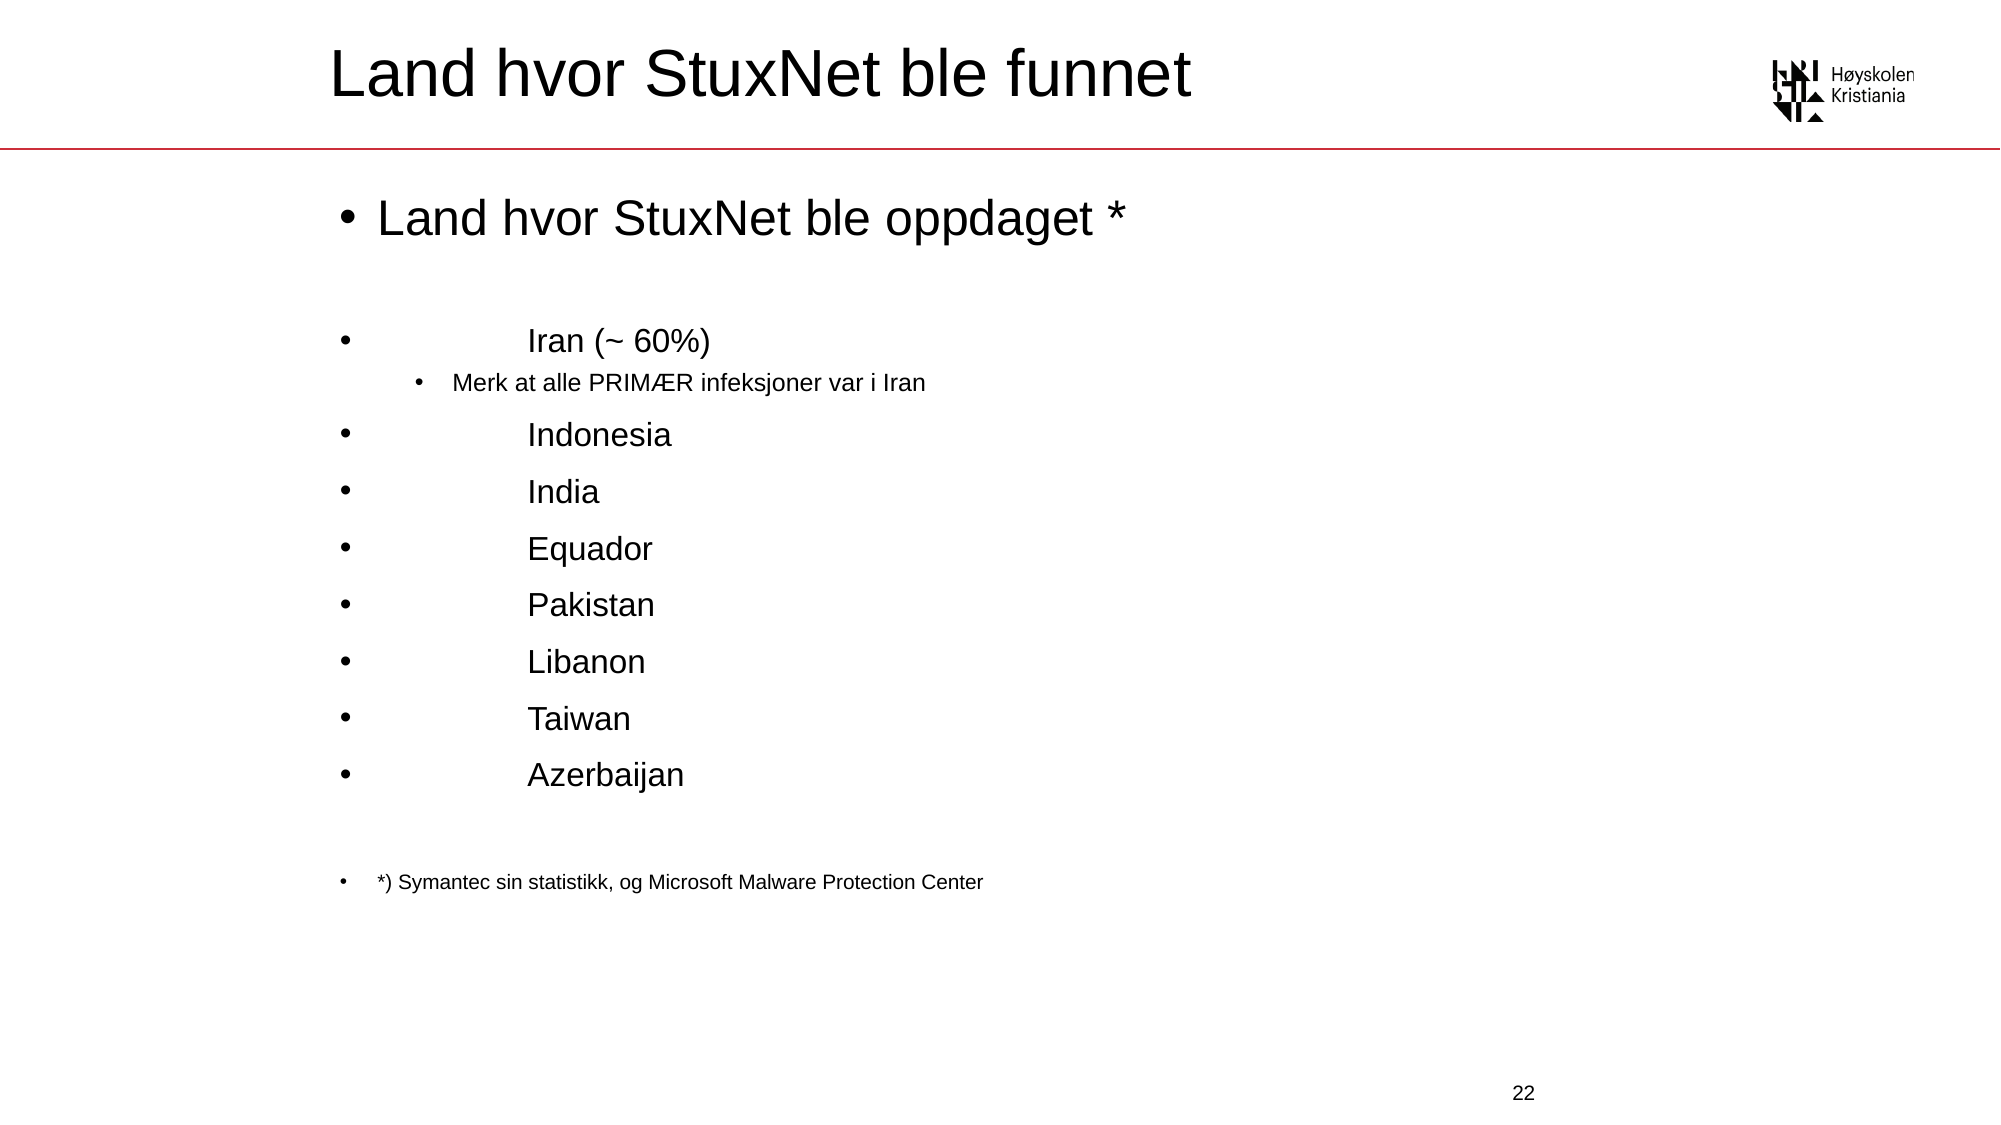

# Land hvor StuxNet ble funnet
Land hvor StuxNet ble oppdaget *

	Iran (~ 60%)
Merk at alle PRIMÆR infeksjoner var i Iran
	Indonesia
	India
	Equador
	Pakistan
	Libanon
	Taiwan
	Azerbaijan

*) Symantec sin statistikk, og Microsoft Malware Protection Center
22